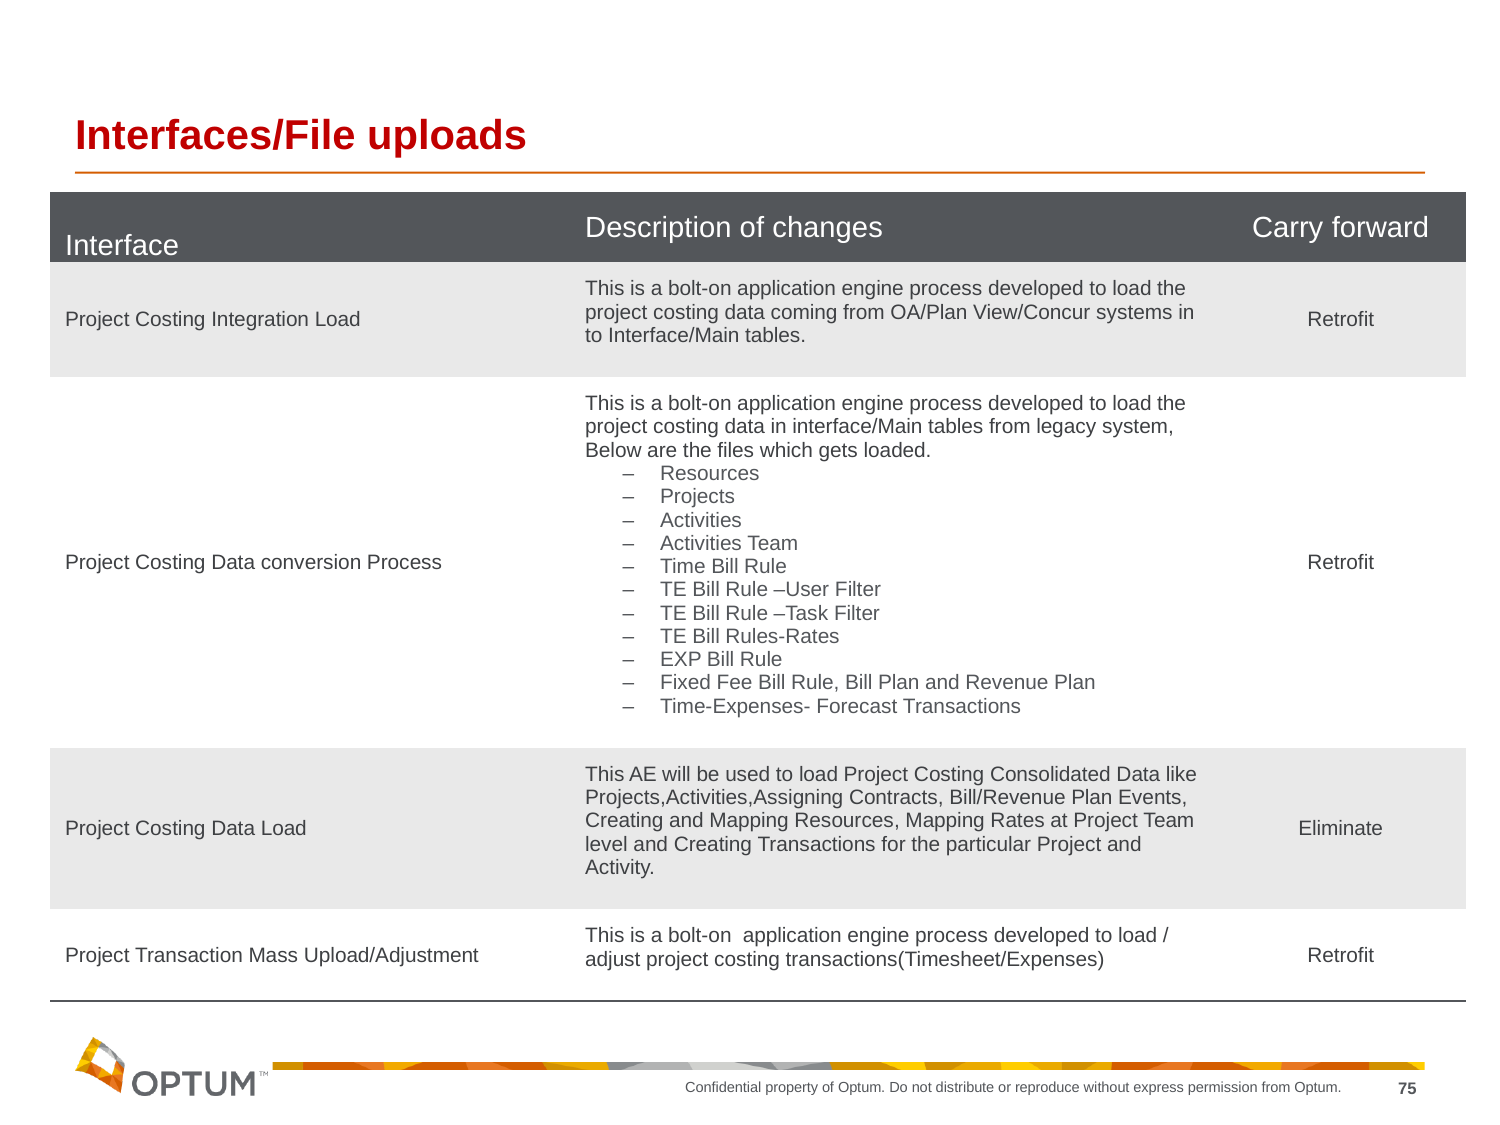

# Interfaces/File uploads
| Interface | Description of changes | Carry forward |
| --- | --- | --- |
| Project Costing Integration Load | This is a bolt-on application engine process developed to load the project costing data coming from OA/Plan View/Concur systems in to Interface/Main tables. | Retrofit |
| Project Costing Data conversion Process | This is a bolt-on application engine process developed to load the project costing data in interface/Main tables from legacy system, Below are the files which gets loaded. Resources Projects Activities Activities Team Time Bill Rule TE Bill Rule –User Filter TE Bill Rule –Task Filter TE Bill Rules-Rates EXP Bill Rule Fixed Fee Bill Rule, Bill Plan and Revenue Plan Time-Expenses- Forecast Transactions | Retrofit |
| Project Costing Data Load | This AE will be used to load Project Costing Consolidated Data like Projects,Activities,Assigning Contracts, Bill/Revenue Plan Events, Creating and Mapping Resources, Mapping Rates at Project Team level and Creating Transactions for the particular Project and Activity. | Eliminate |
| Project Transaction Mass Upload/Adjustment | This is a bolt-on application engine process developed to load / adjust project costing transactions(Timesheet/Expenses) | Retrofit |